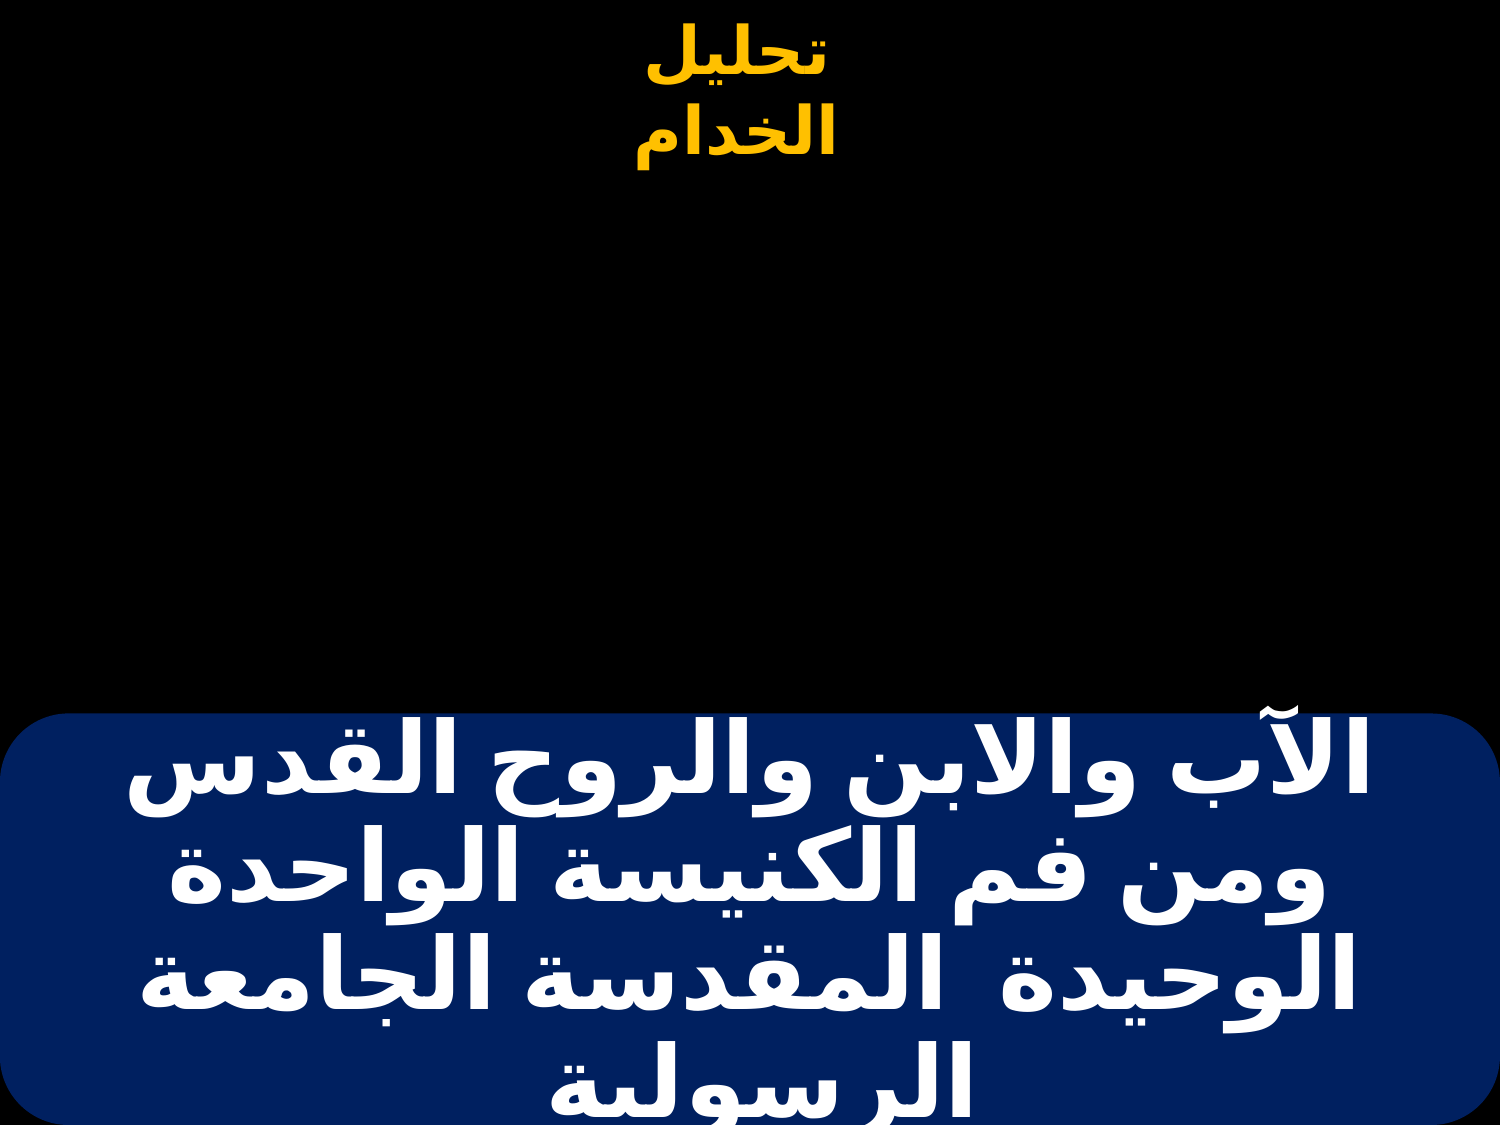

# الآب والابن والروح القدس ومن فم الكنيسة الواحدة الوحيدة  المقدسة الجامعة الرسولية